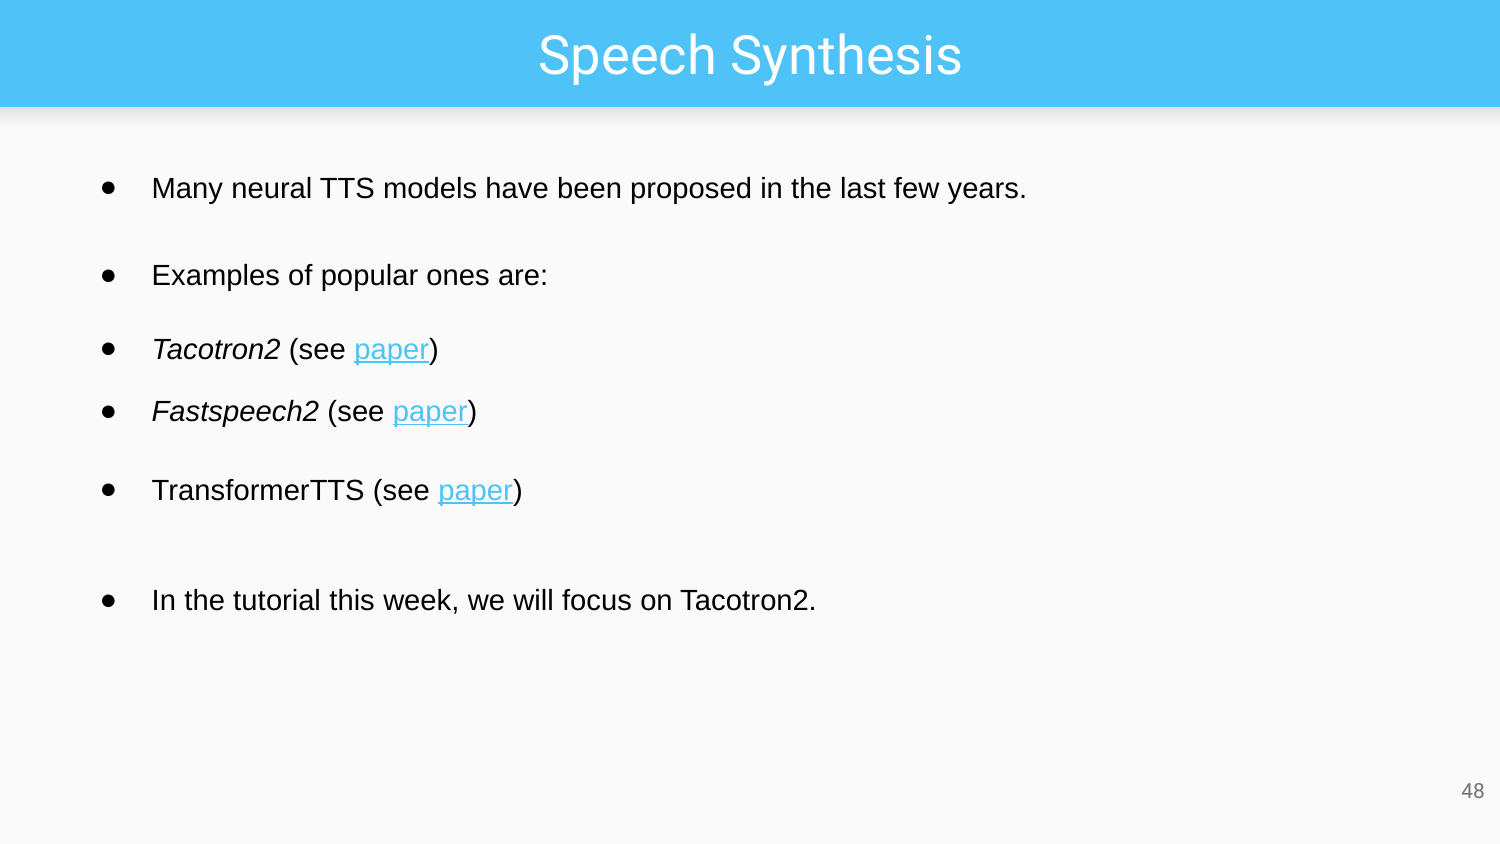

# Speech Synthesis
Many neural TTS models have been proposed in the last few years.
Examples of popular ones are:
Tacotron2 (see paper)
Fastspeech2 (see paper)
TransformerTTS (see paper)
In the tutorial this week, we will focus on Tacotron2.
48